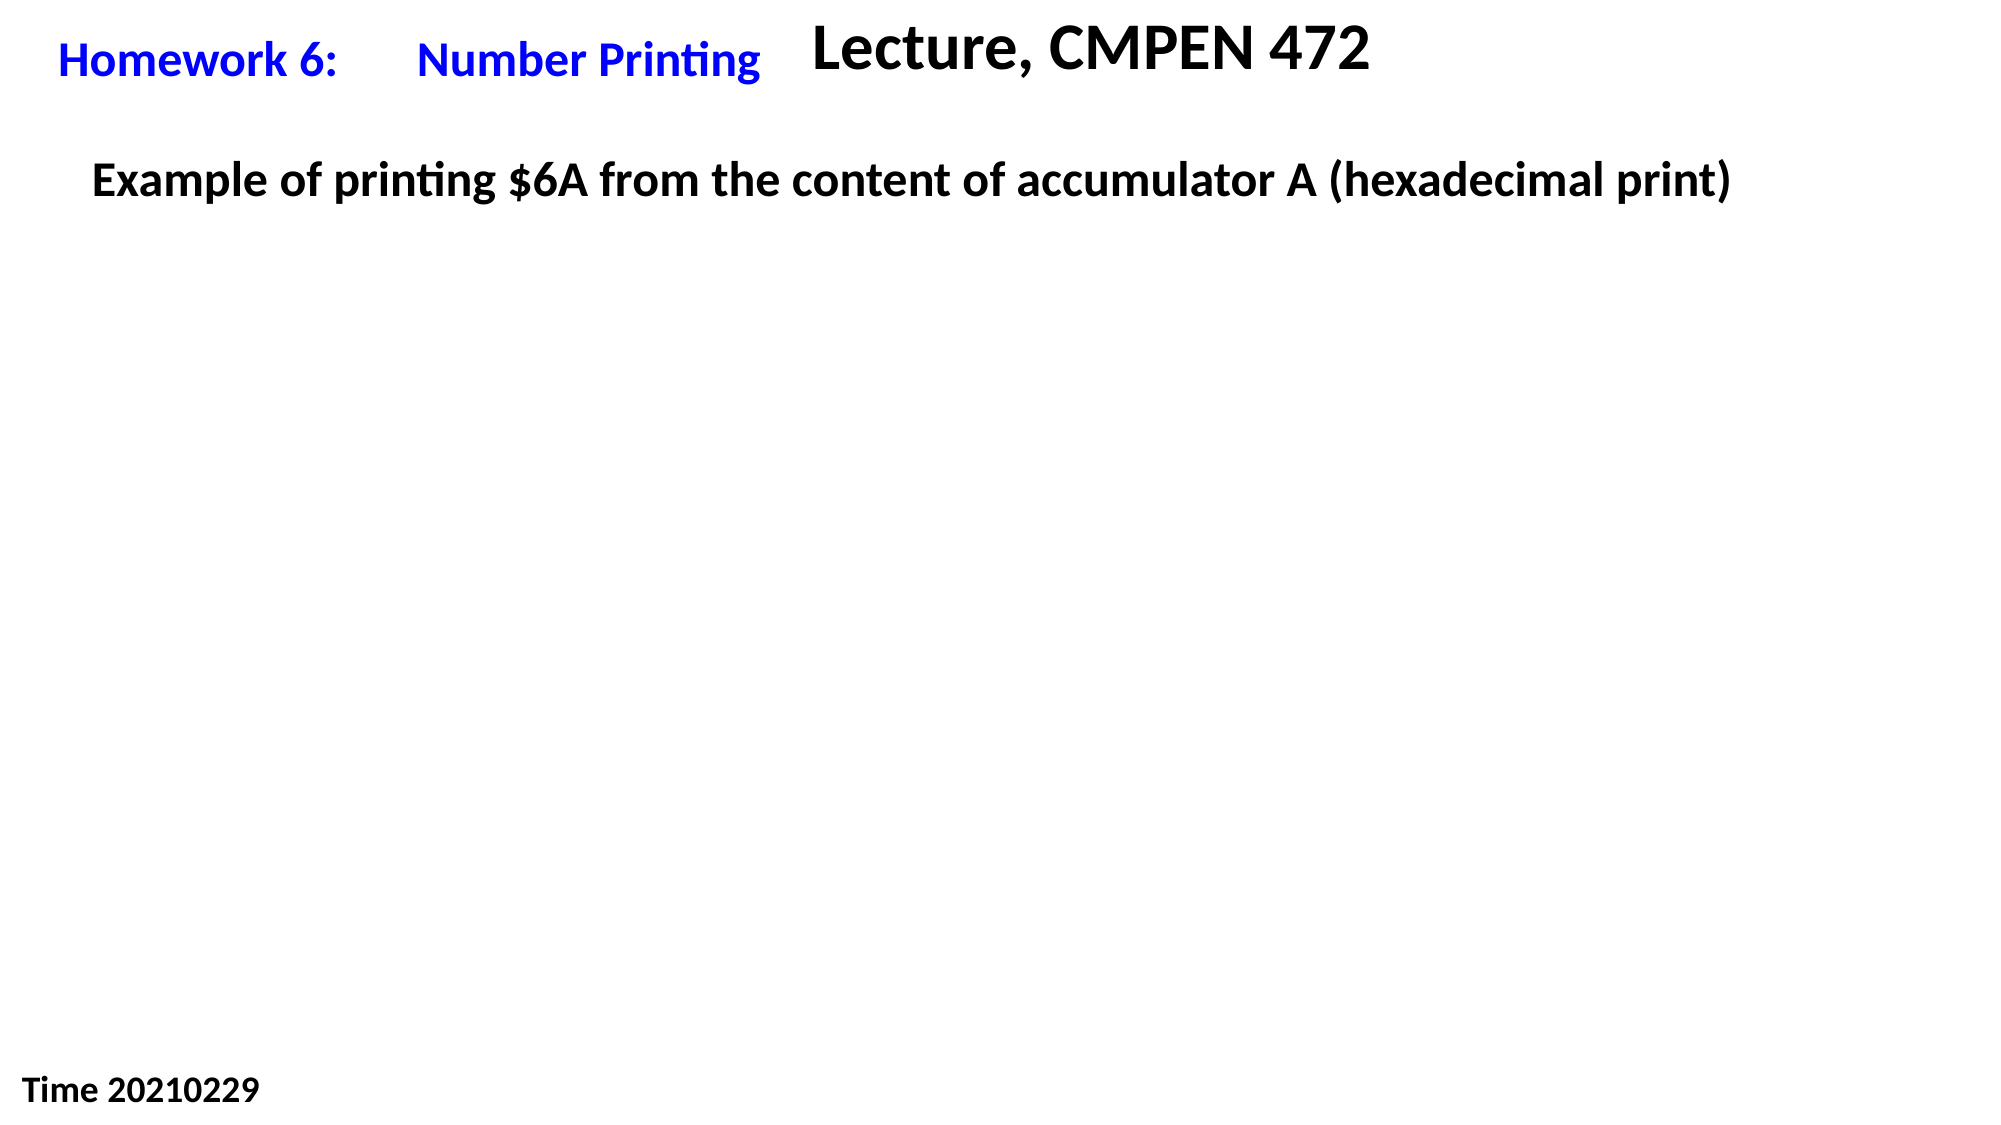

Lecture, CMPEN 472
Homework 6:       Number Printing

   Example of printing $6A from the content of accumulator A (hexadecimal print)

Time 20210229